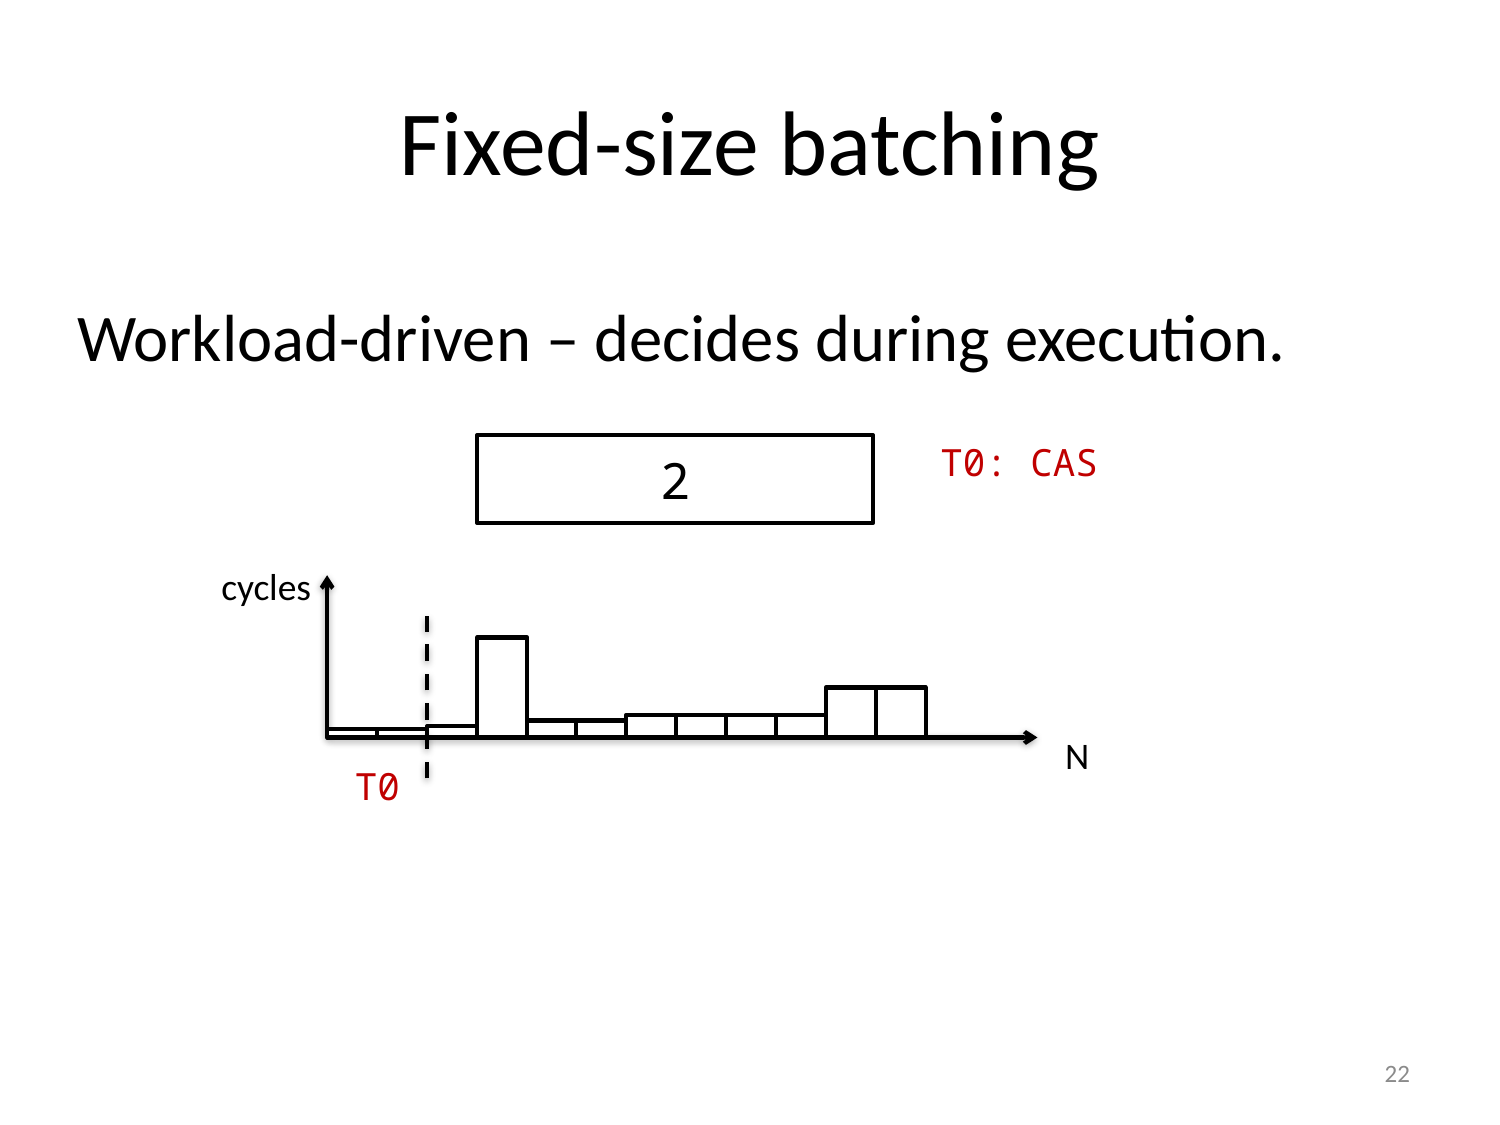

# Fixed-size batching
Workload-driven – decides during execution.
T0: CAS
2
cycles

N

T0
22